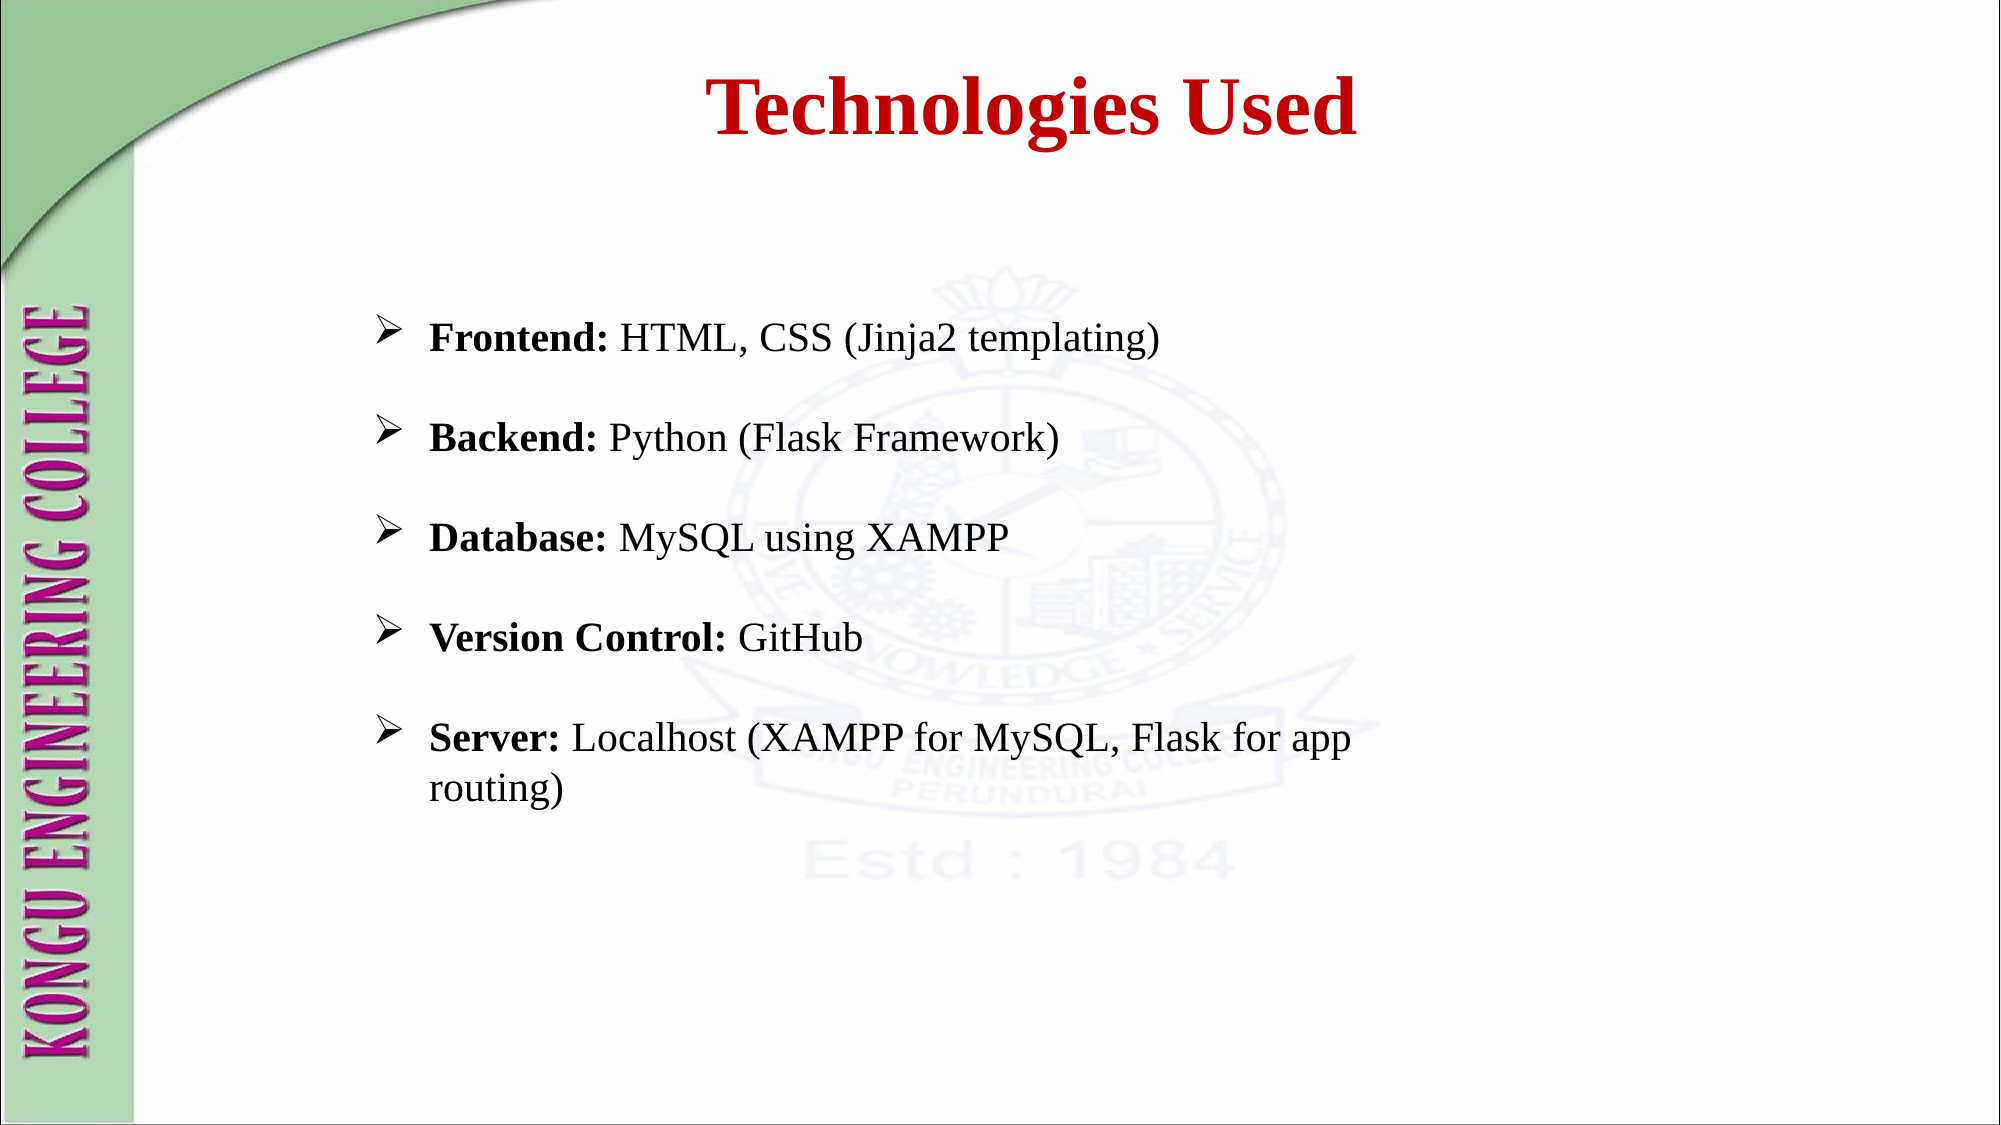

Technologies Used
Frontend: HTML, CSS (Jinja2 templating)

Backend: Python (Flask Framework)

Database: MySQL using XAMPP

Version Control: GitHub

Server: Localhost (XAMPP for MySQL, Flask for app routing)